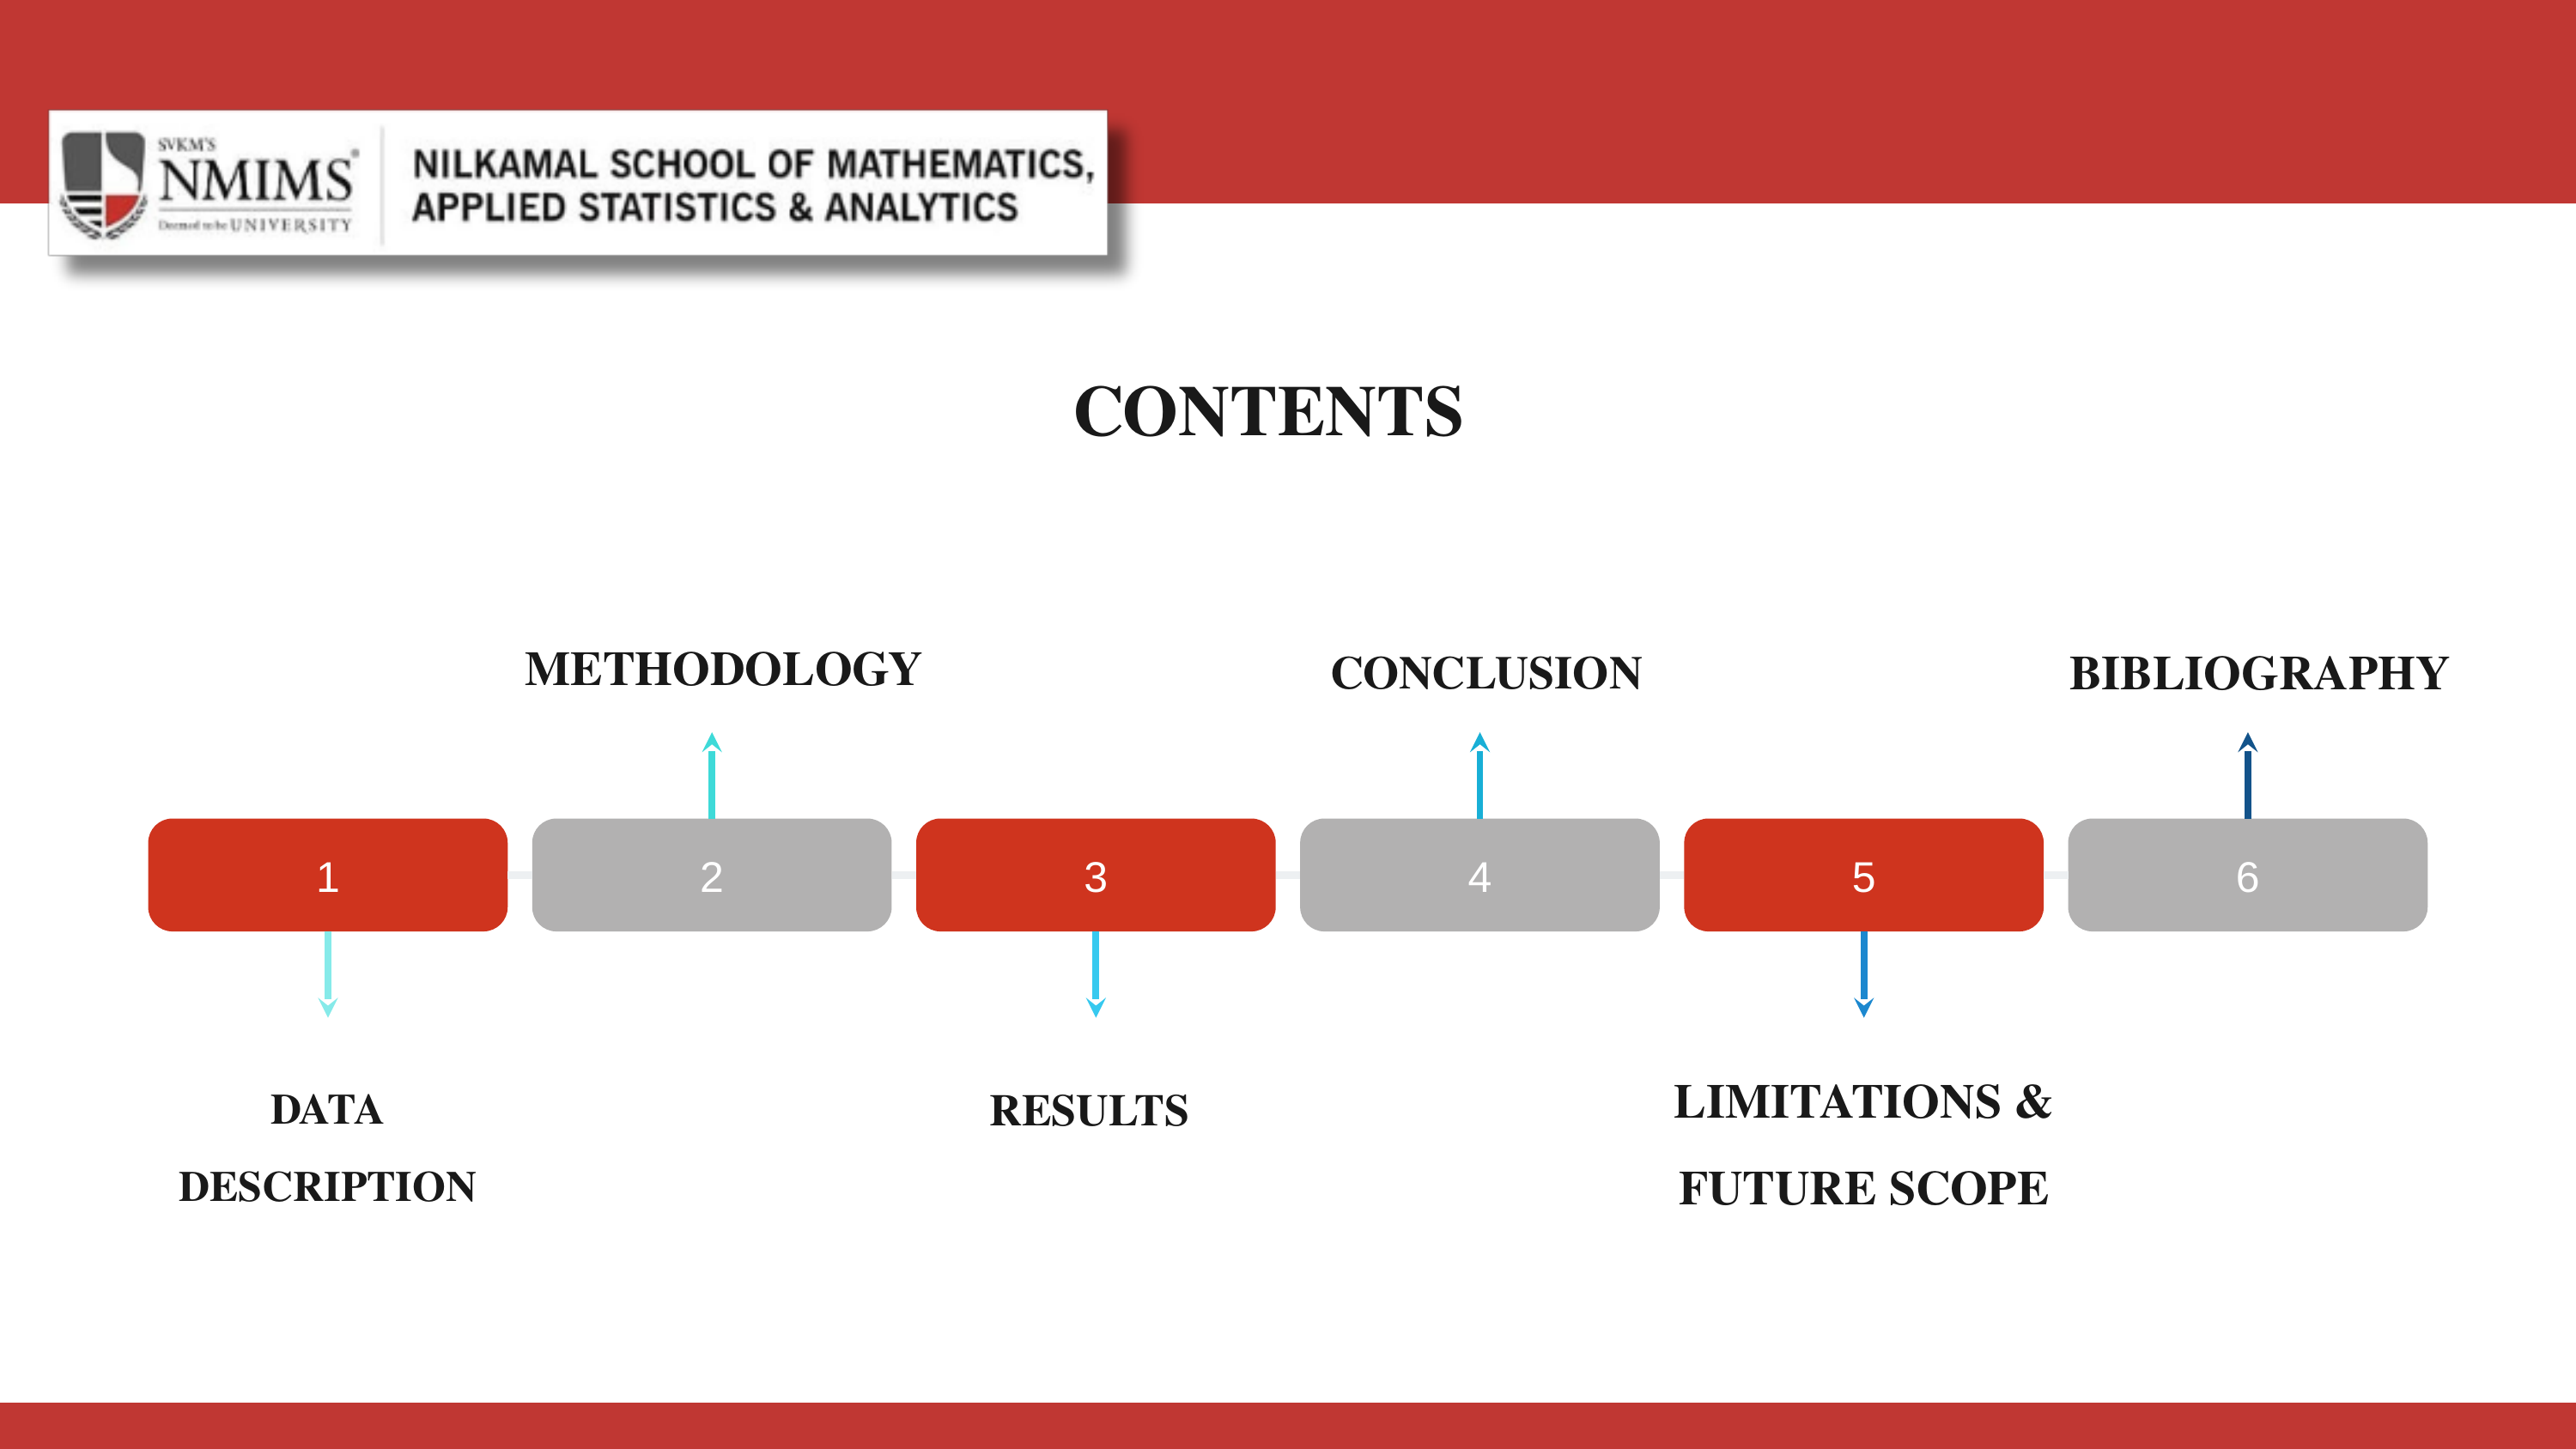

CONTENTS
METHODOLOGY
BIBLIOGRAPHY
CONCLUSION

1

2

3

4

5

6
LIMITATIONS & FUTURE SCOPE
RESULTS
DATA DESCRIPTION